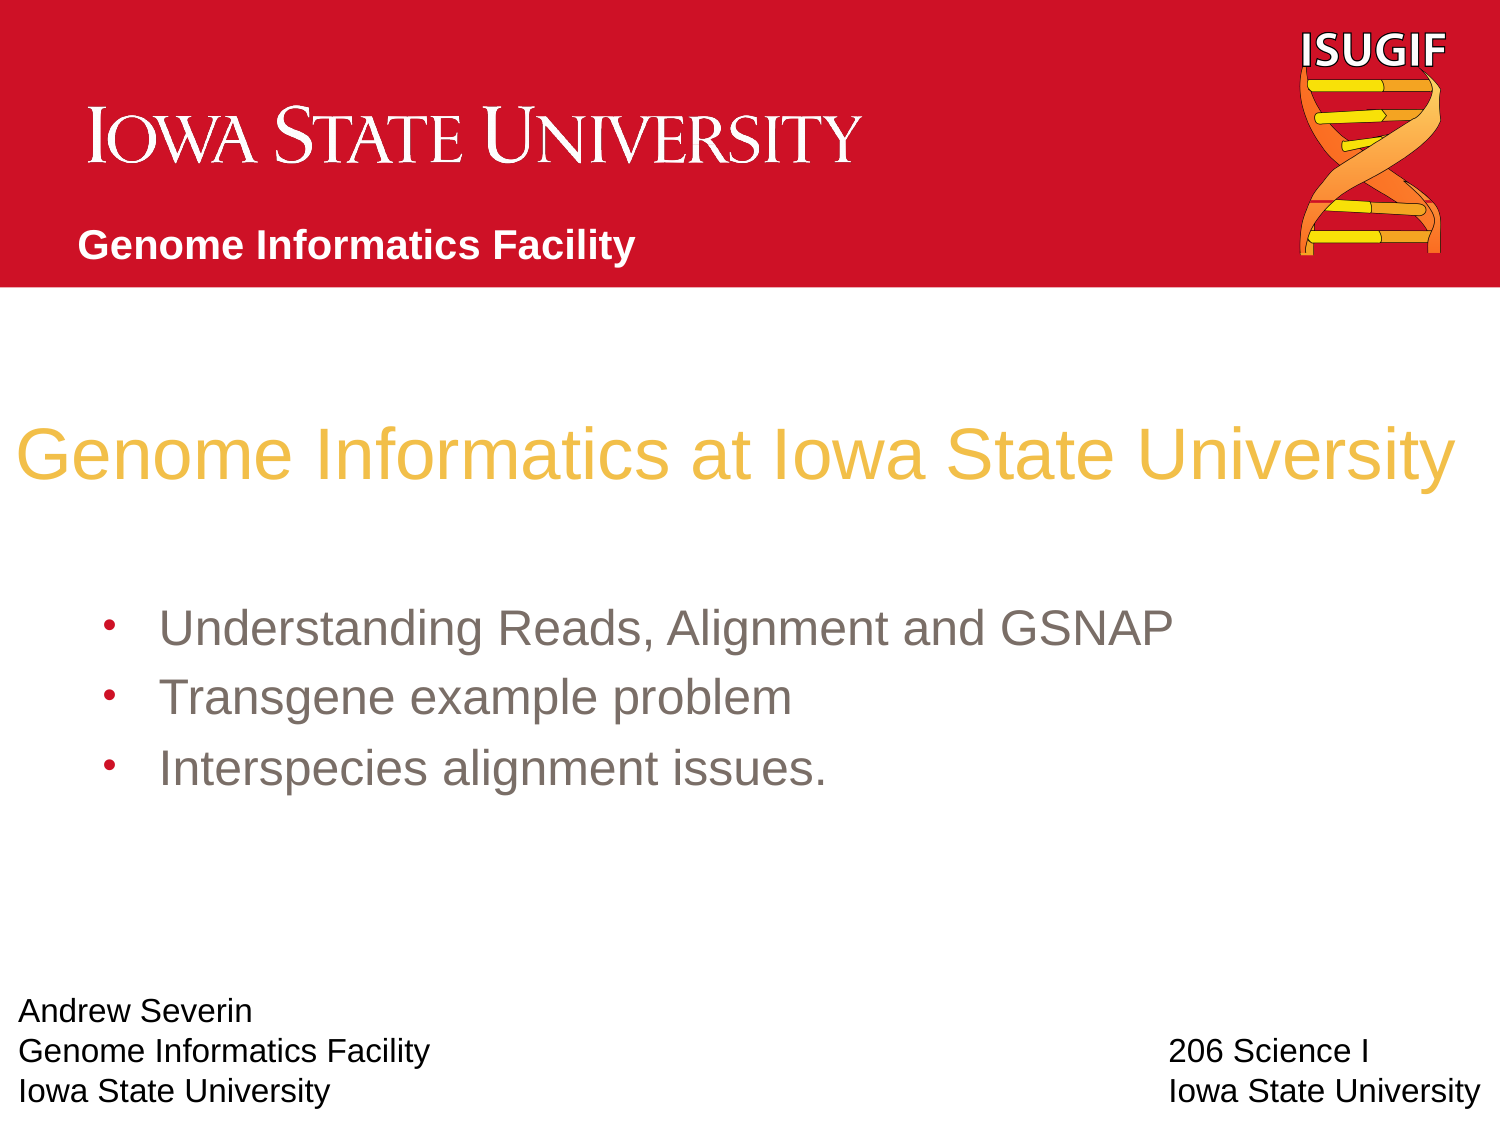

# Genome Informatics at Iowa State University
Understanding Reads, Alignment and GSNAP
Transgene example problem
Interspecies alignment issues.
Andrew Severin
Genome Informatics Facility
Iowa State University
206 Science I
Iowa State University